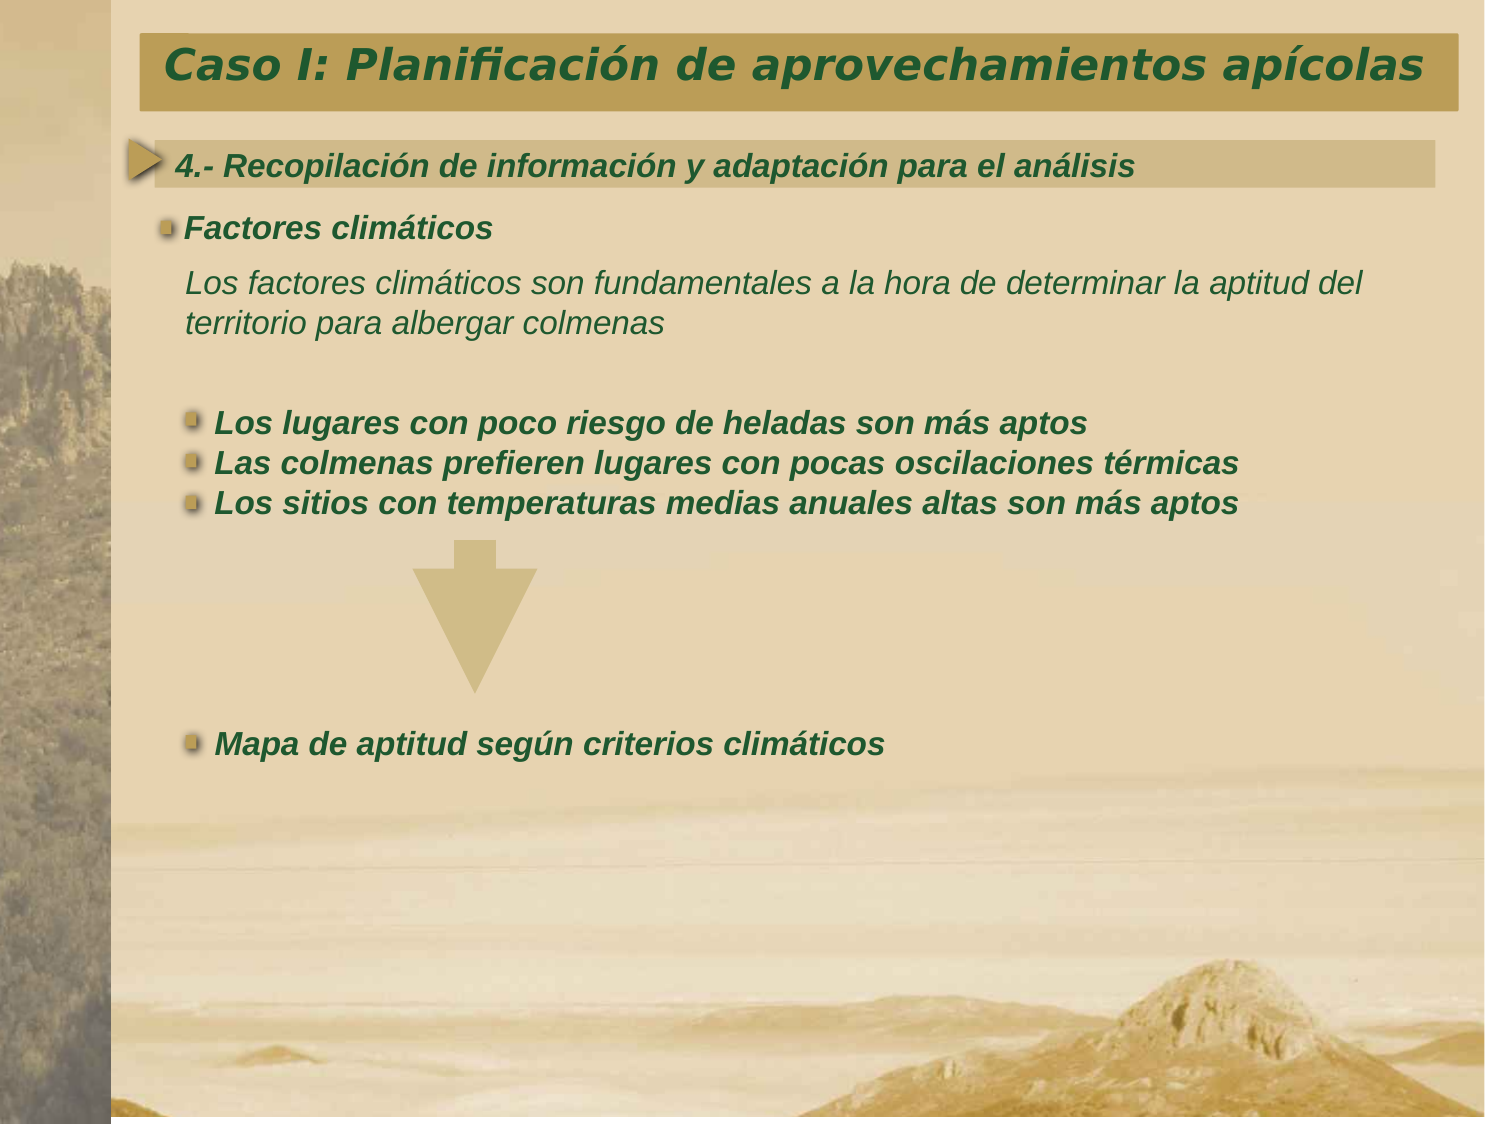

Caso I: Planificación de aprovechamientos apícolas
4.- Recopilación de información y adaptación para el análisis

Factores climáticos

Los factores climáticos son fundamentales a la hora de determinar la aptitud del territorio para albergar colmenas
Los lugares con poco riesgo de heladas son más aptos
Las colmenas prefieren lugares con pocas oscilaciones térmicas
Los sitios con temperaturas medias anuales altas son más aptos

Mapa de aptitud según criterios climáticos